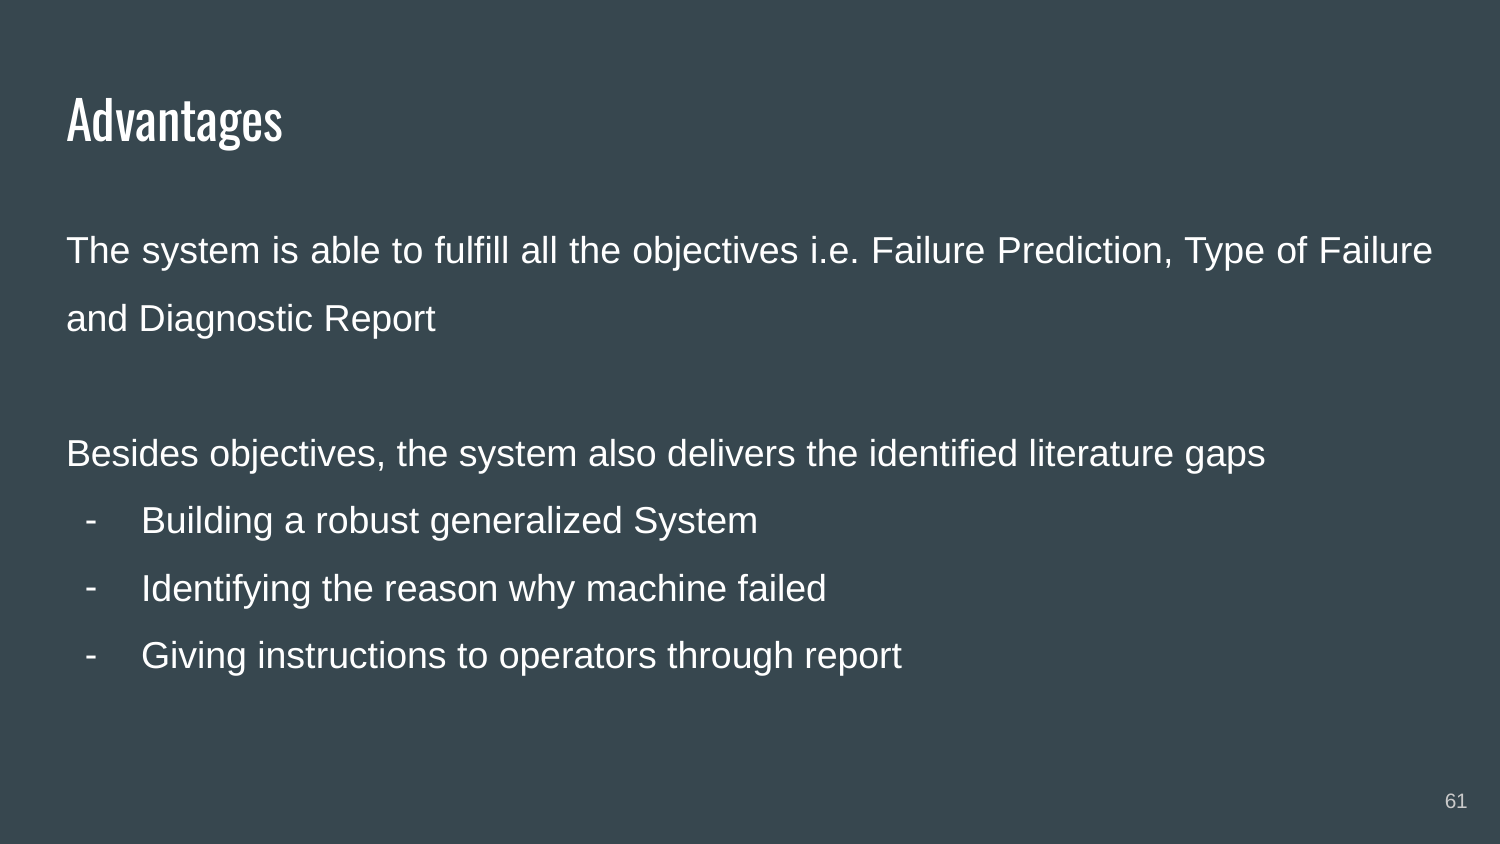

# Advantages
The system is able to fulfill all the objectives i.e. Failure Prediction, Type of Failure and Diagnostic Report

Besides objectives, the system also delivers the identified literature gaps
Building a robust generalized System
Identifying the reason why machine failed
Giving instructions to operators through report
61